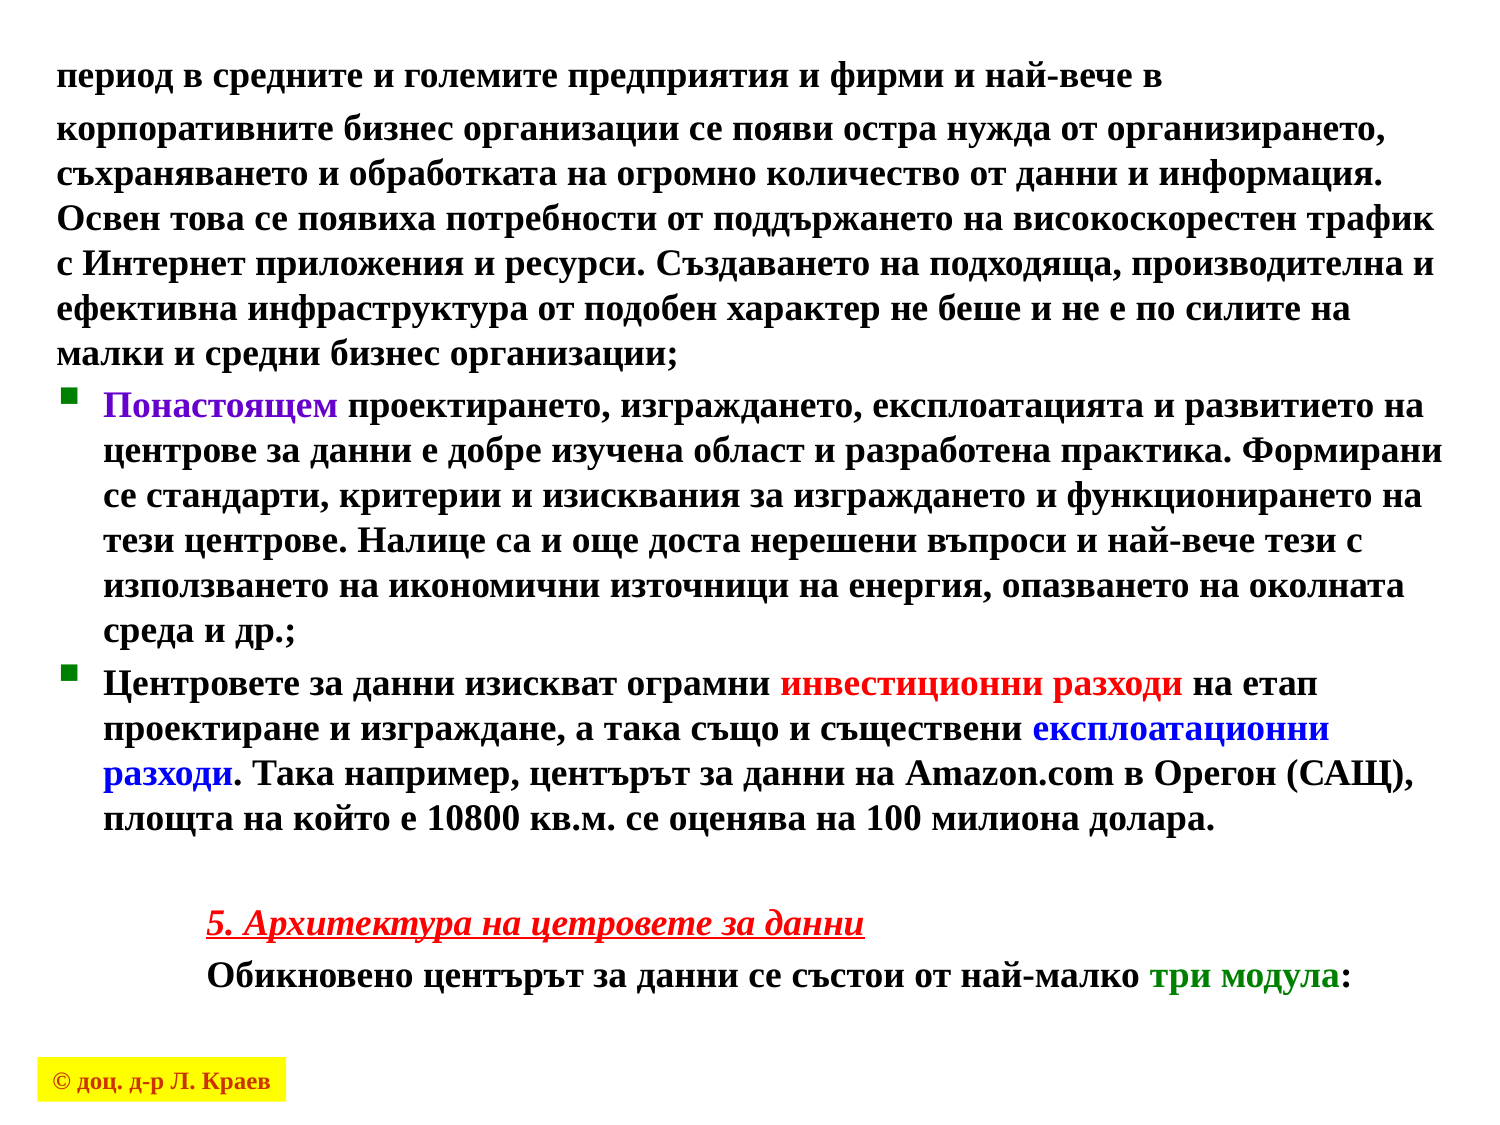

период в средните и големите предприятия и фирми и най-вече в
корпоративните бизнес организации се появи остра нужда от организирането, съхраняването и обработката на огромно количество от данни и информация. Освен това се появиха потребности от поддържането на високоскорестен трафик с Интернет приложения и ресурси. Създаването на подходяща, производителна и ефективна инфраструктура от подобен характер не беше и не е по силите на малки и средни бизнес организации;
Понастоящем проектирането, изграждането, експлоатацията и развитието на центрове за данни е добре изучена област и разработена практика. Формирани се стандарти, критерии и изисквания за изграждането и функционирането на тези центрове. Налице са и още доста нерешени въпроси и най-вече тези с използването на икономични източници на енергия, опазването на околната среда и др.;
Центровете за данни изискват ограмни инвестиционни разходи на етап проектиране и изграждане, а така също и съществени експлоатационни разходи. Така например, центърът за данни на Amazon.com в Орегон (САЩ), площта на който е 10800 кв.м. се оценява на 100 милиона долара.

	5. Архитектура на цетровете за данни
	Обикновено центърът за данни се състои от най-малко три модула:
© доц. д-р Л. Краев